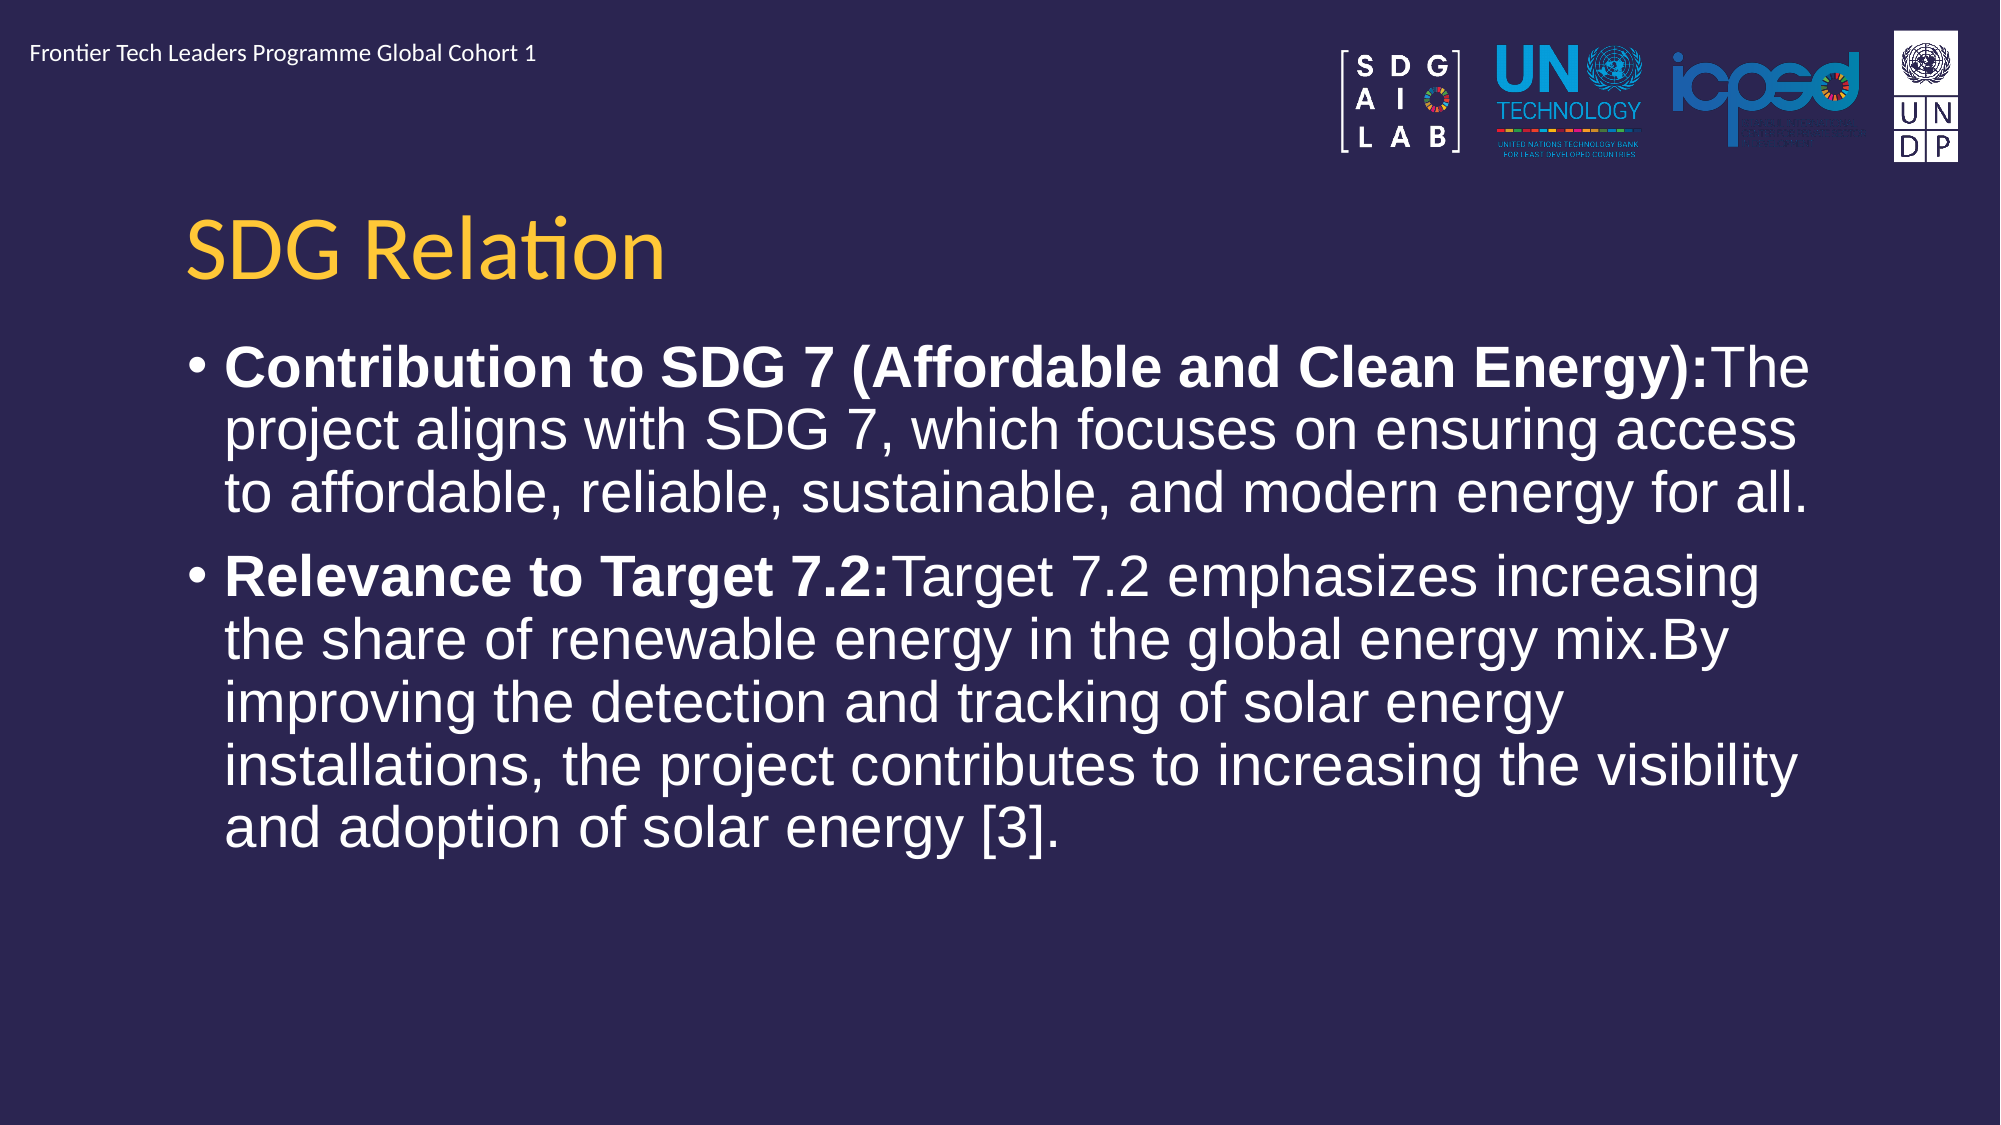

Frontier Tech Leaders Programme Global Cohort 1
# SDG Relation
Contribution to SDG 7 (Affordable and Clean Energy):The project aligns with SDG 7, which focuses on ensuring access to affordable, reliable, sustainable, and modern energy for all.
Relevance to Target 7.2:Target 7.2 emphasizes increasing the share of renewable energy in the global energy mix.By improving the detection and tracking of solar energy installations, the project contributes to increasing the visibility and adoption of solar energy [3].